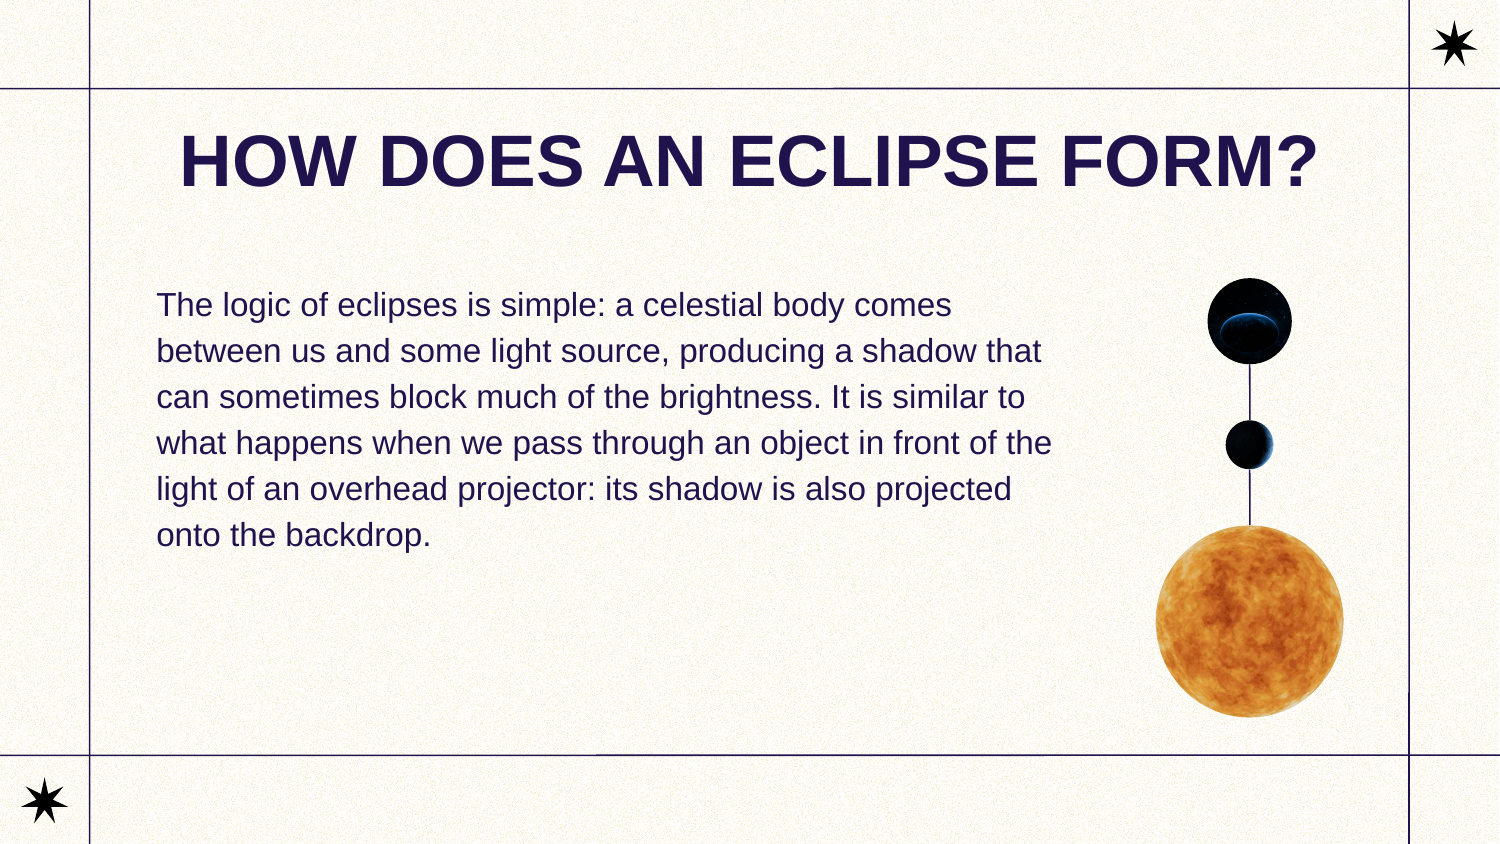

# HOW DOES AN ECLIPSE FORM?

The logic of eclipses is simple: a celestial body comes between us and some light source, producing a shadow that can sometimes block much of the brightness. It is similar to what happens when we pass through an object in front of the light of an overhead projector: its shadow is also projected onto the backdrop.